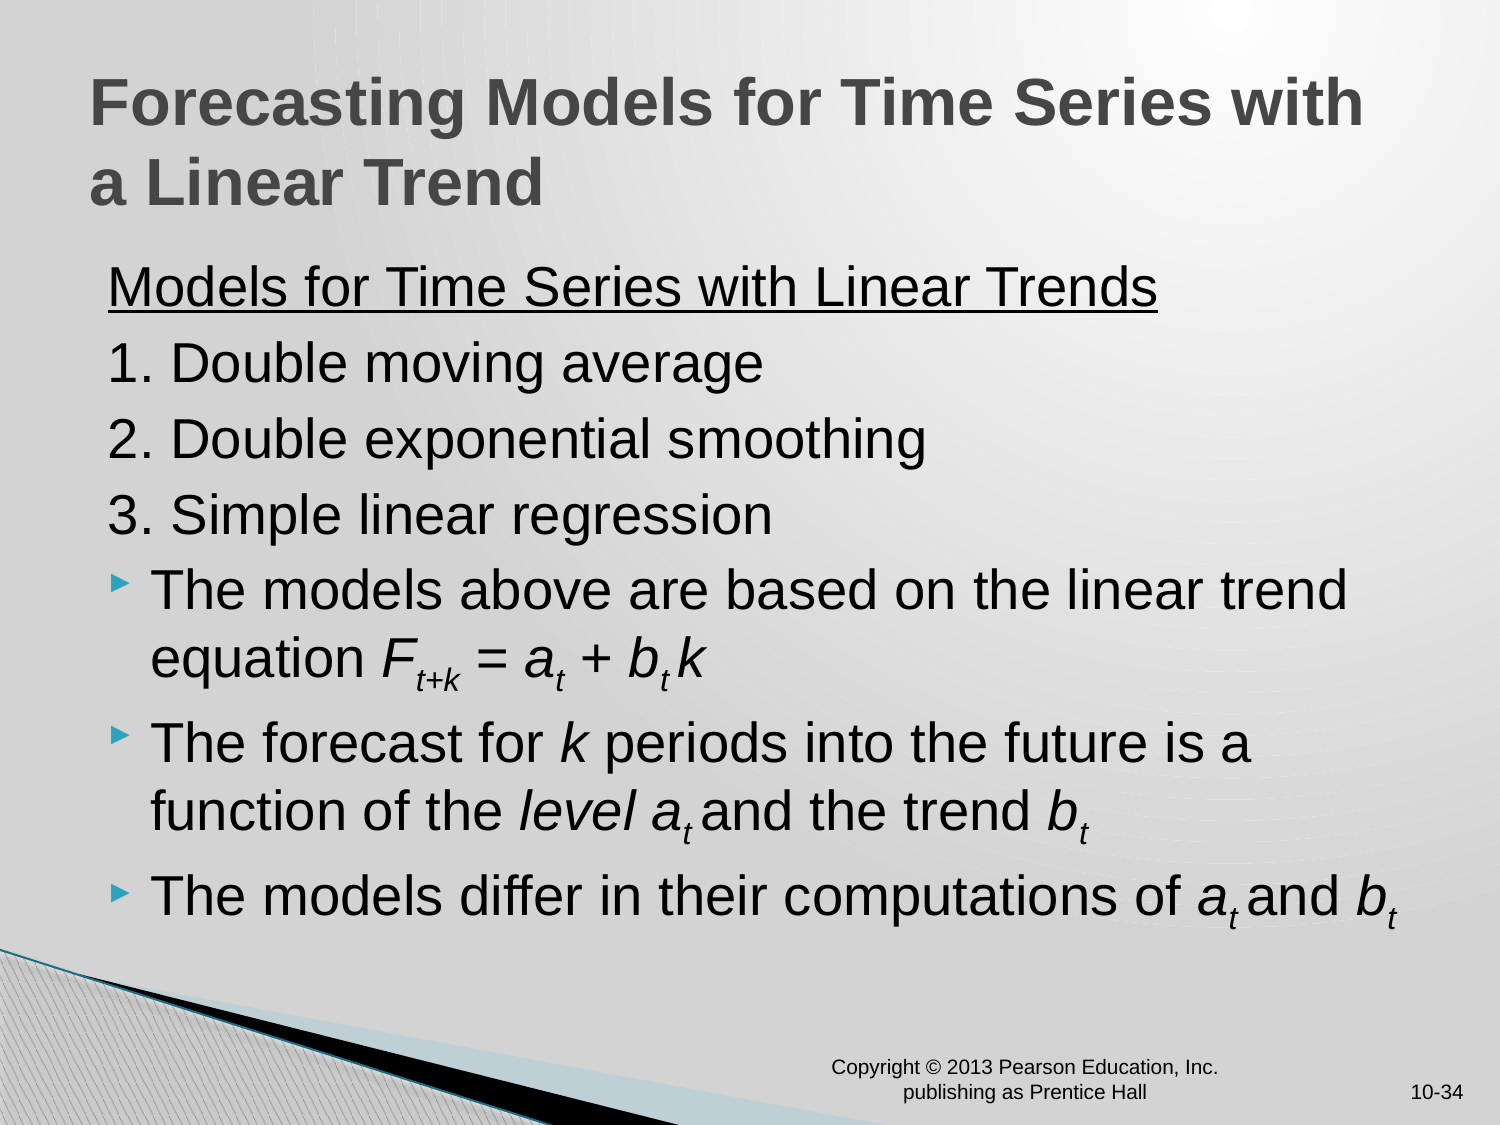

# Forecasting Models for Time Series with a Linear Trend
Models for Time Series with Linear Trends
1. Double moving average
2. Double exponential smoothing
3. Simple linear regression
The models above are based on the linear trend equation Ft+k = at + bt k
The forecast for k periods into the future is a function of the level at and the trend bt
The models differ in their computations of at and bt

Copyright © 2013 Pearson Education, Inc. publishing as Prentice Hall
10-34